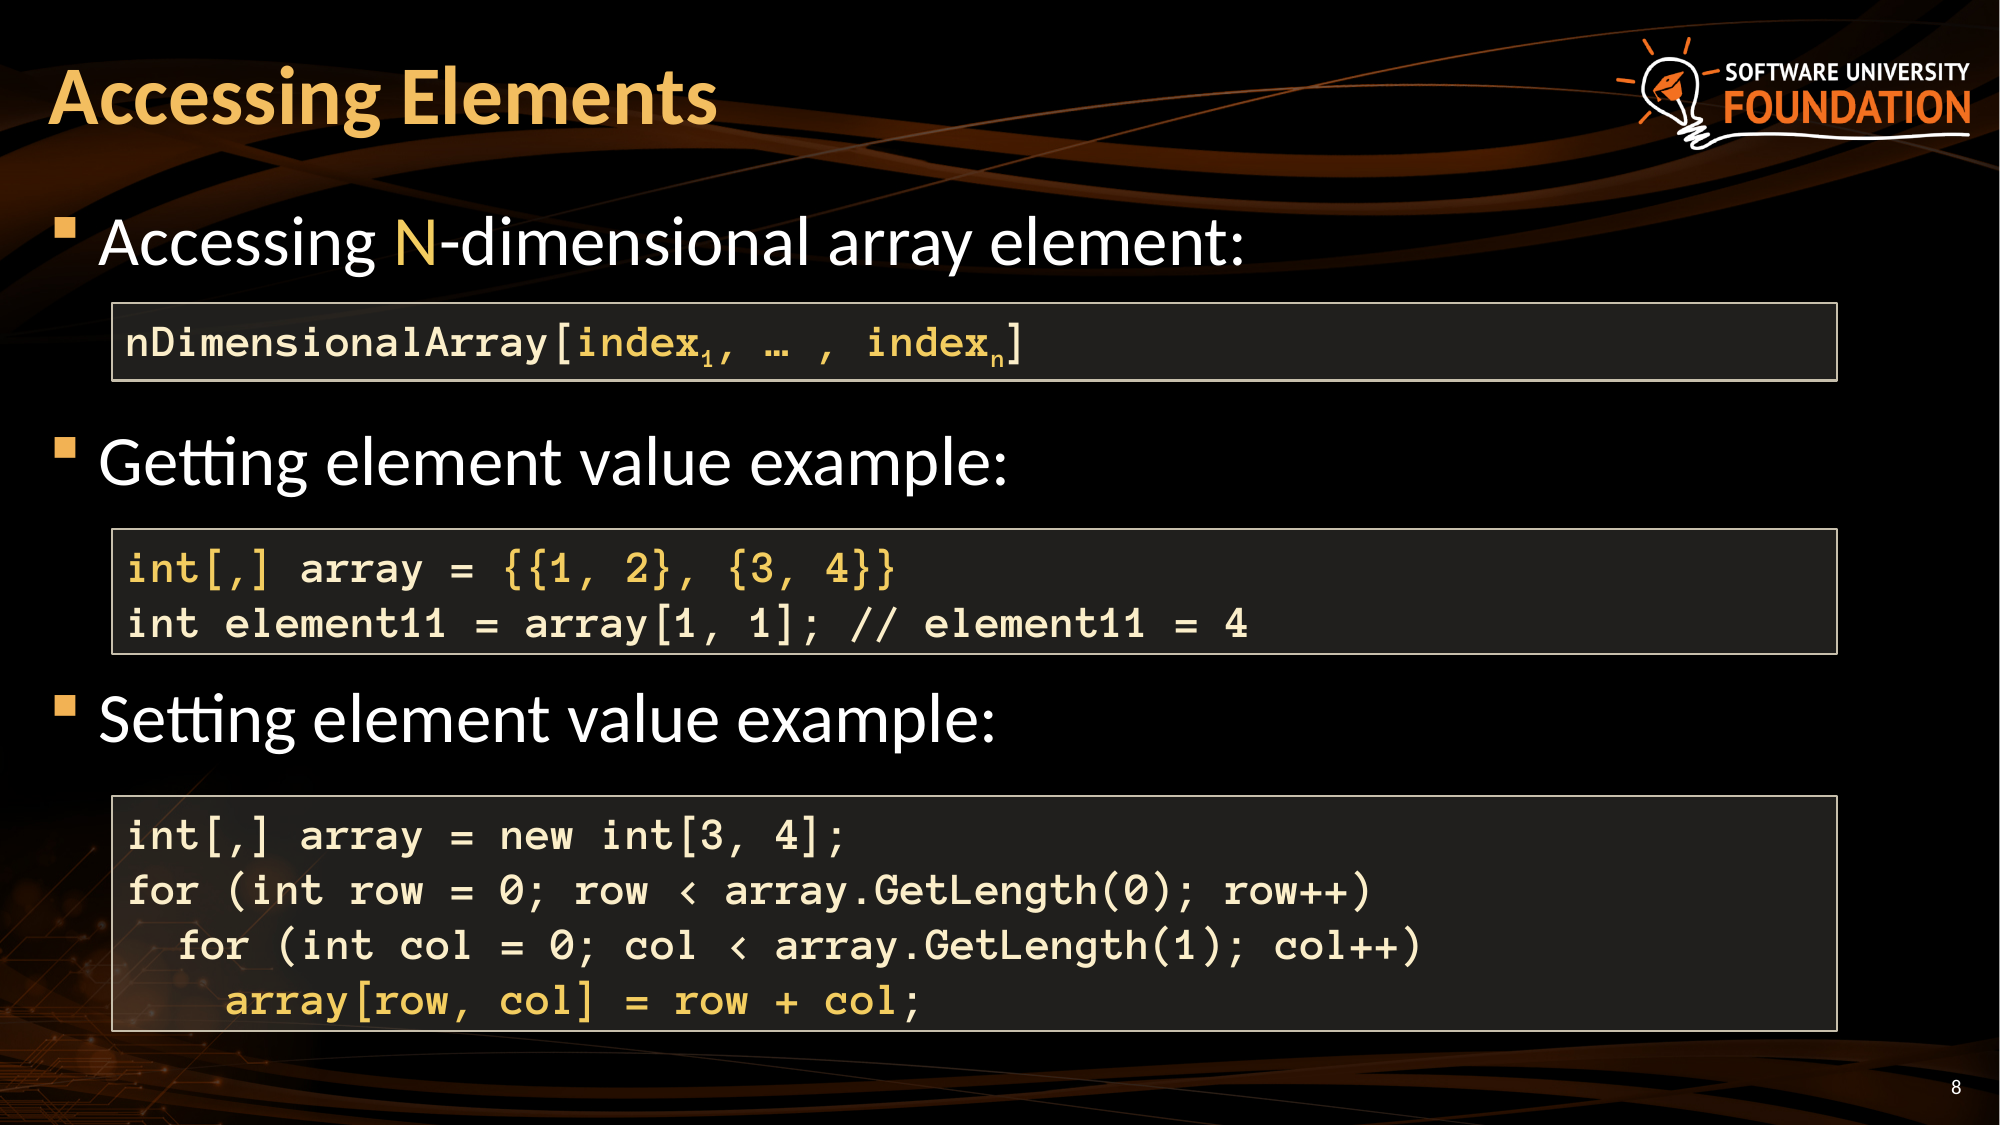

# Accessing Elements
Accessing N-dimensional array element:

Getting element value example:

Setting element value example:
nDimensionalArray[index1, … , indexn]
int[,] array = {{1, 2}, {3, 4}}
int element11 = array[1, 1]; // element11 = 4
int[,] array = new int[3, 4];
for (int row = 0; row < array.GetLength(0); row++)
  for (int col = 0; col < array.GetLength(1); col++)
    array[row, col] = row + col;
8